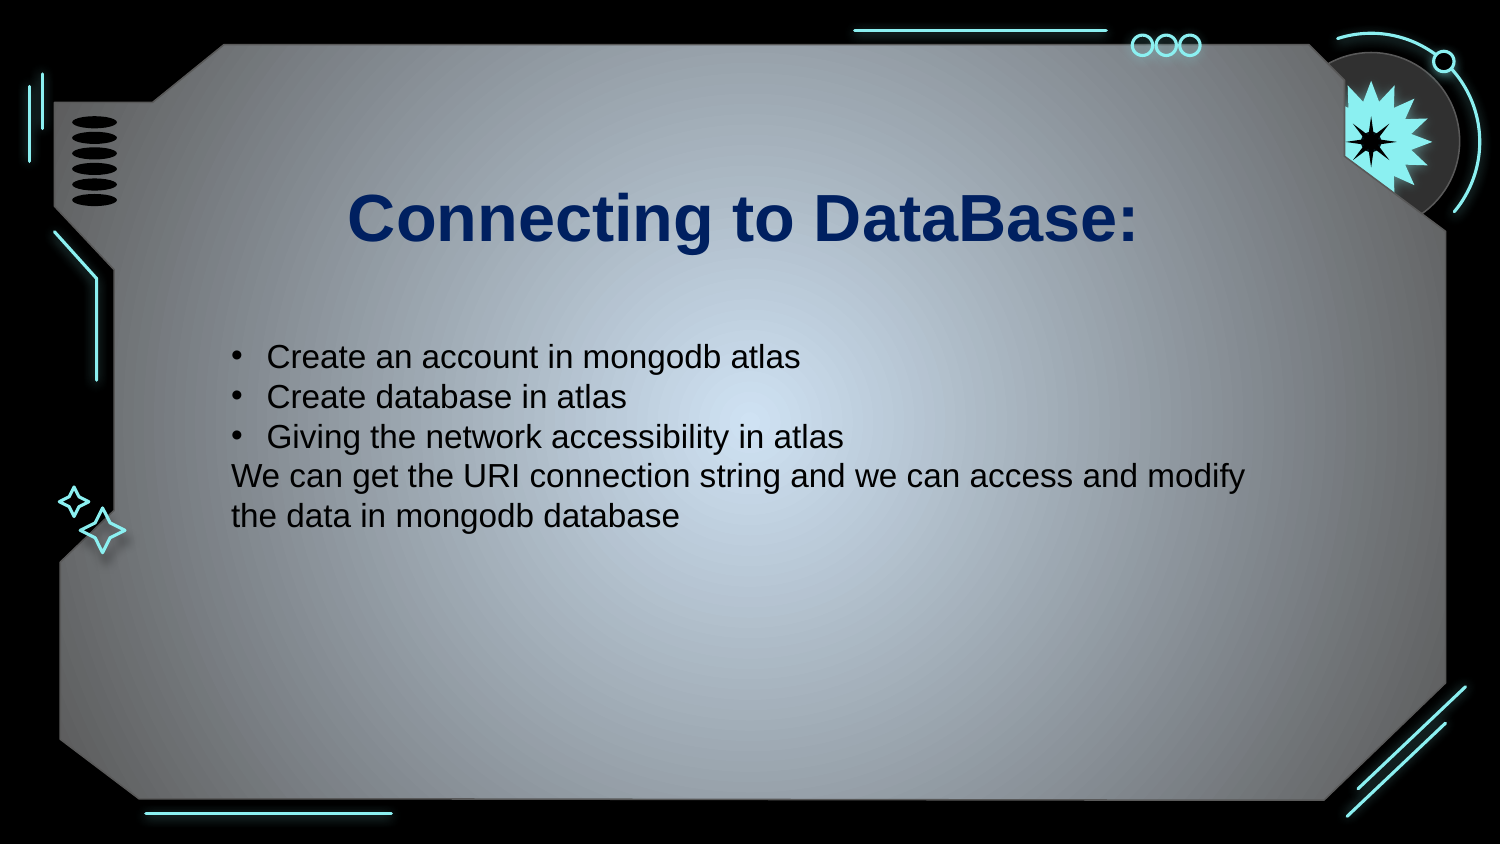

Connecting to DataBase:

Create an account in mongodb atlas
Create database in atlas
Giving the network accessibility in atlas
We can get the URI connection string and we can access and modify the data in mongodb database